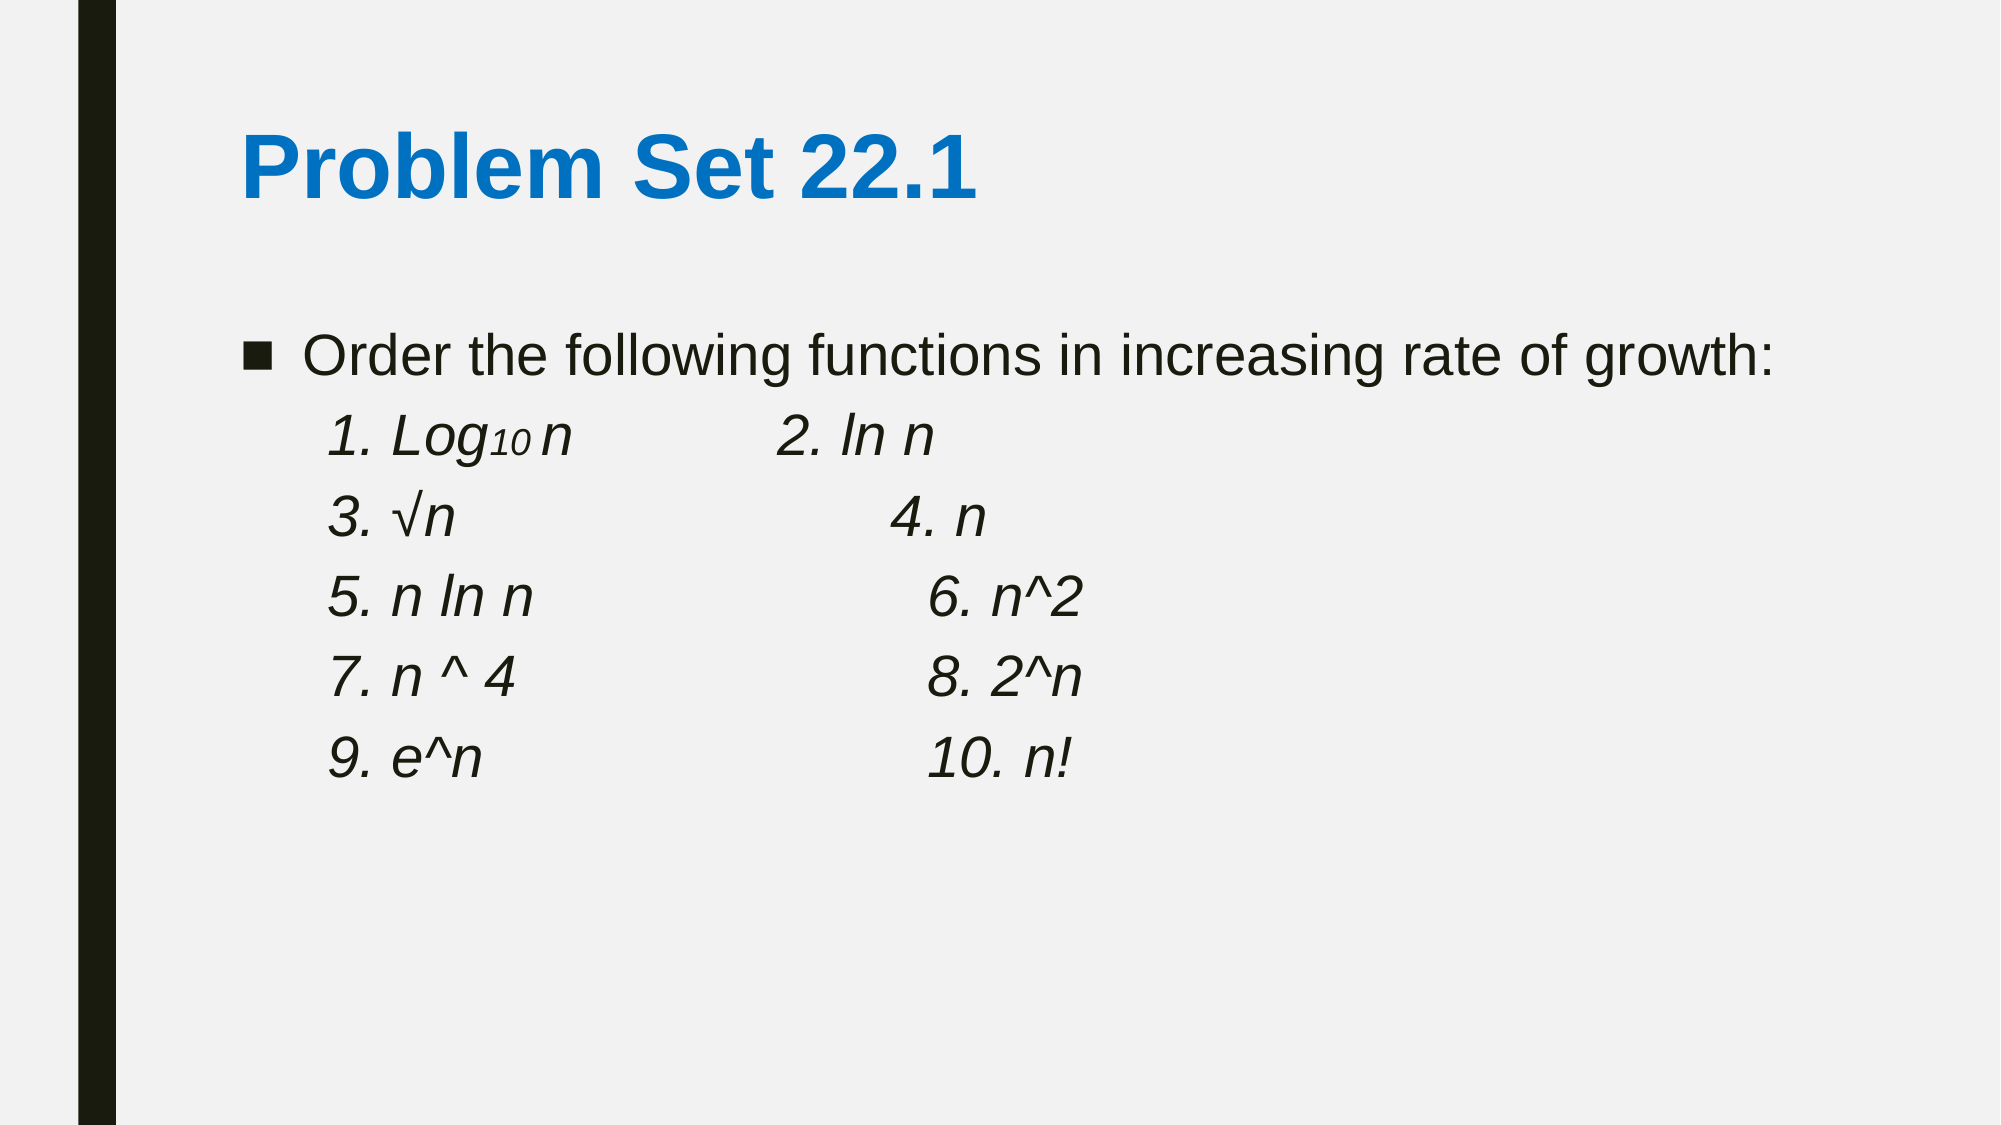

# Problem Set 22.1
Order the following functions in increasing rate of growth:
1. Log10 n		2. ln n
3. √n			       4. n
5. n ln n			6. n^2
7. n ^ 4			8. 2^n
9. e^n			10. n!